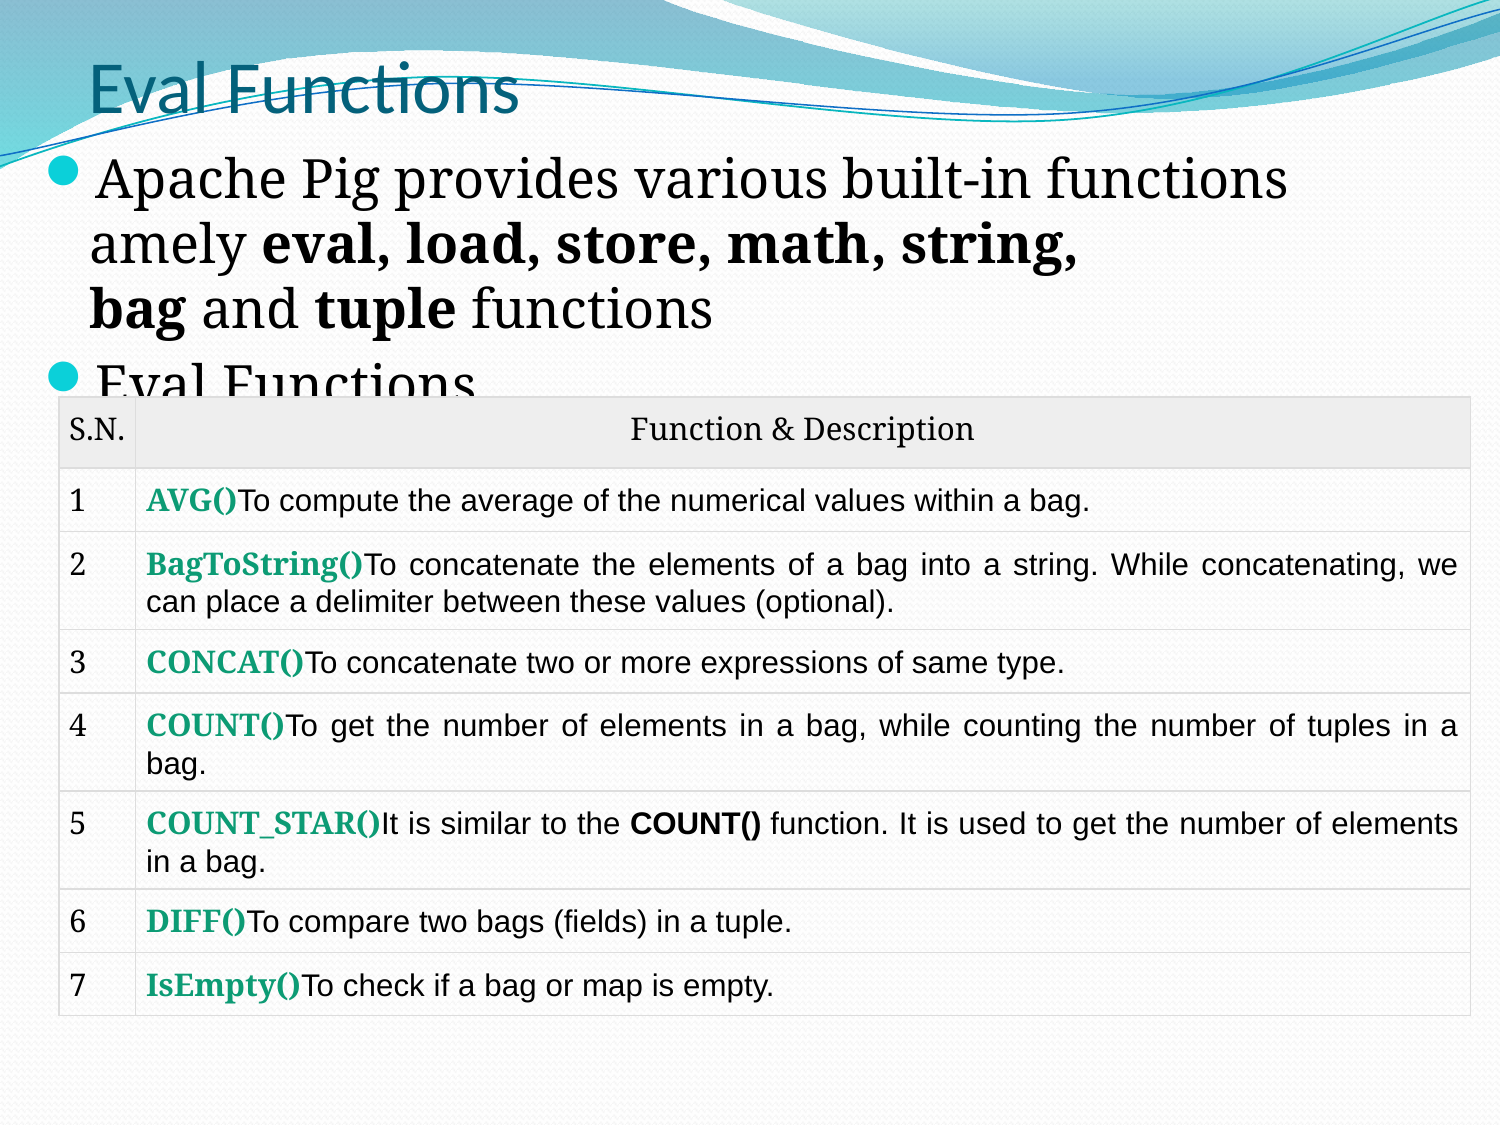

# Eval Functions
Apache Pig provides various built-in functions amely eval, load, store, math, string, bag and tuple functions
Eval Functions

| S.N. | Function & Description |
| --- | --- |
| 1 | AVG()To compute the average of the numerical values within a bag. |
| 2 | BagToString()To concatenate the elements of a bag into a string. While concatenating, we can place a delimiter between these values (optional). |
| 3 | CONCAT()To concatenate two or more expressions of same type. |
| 4 | COUNT()To get the number of elements in a bag, while counting the number of tuples in a bag. |
| 5 | COUNT\_STAR()It is similar to the COUNT() function. It is used to get the number of elements in a bag. |
| 6 | DIFF()To compare two bags (fields) in a tuple. |
| 7 | IsEmpty()To check if a bag or map is empty. |